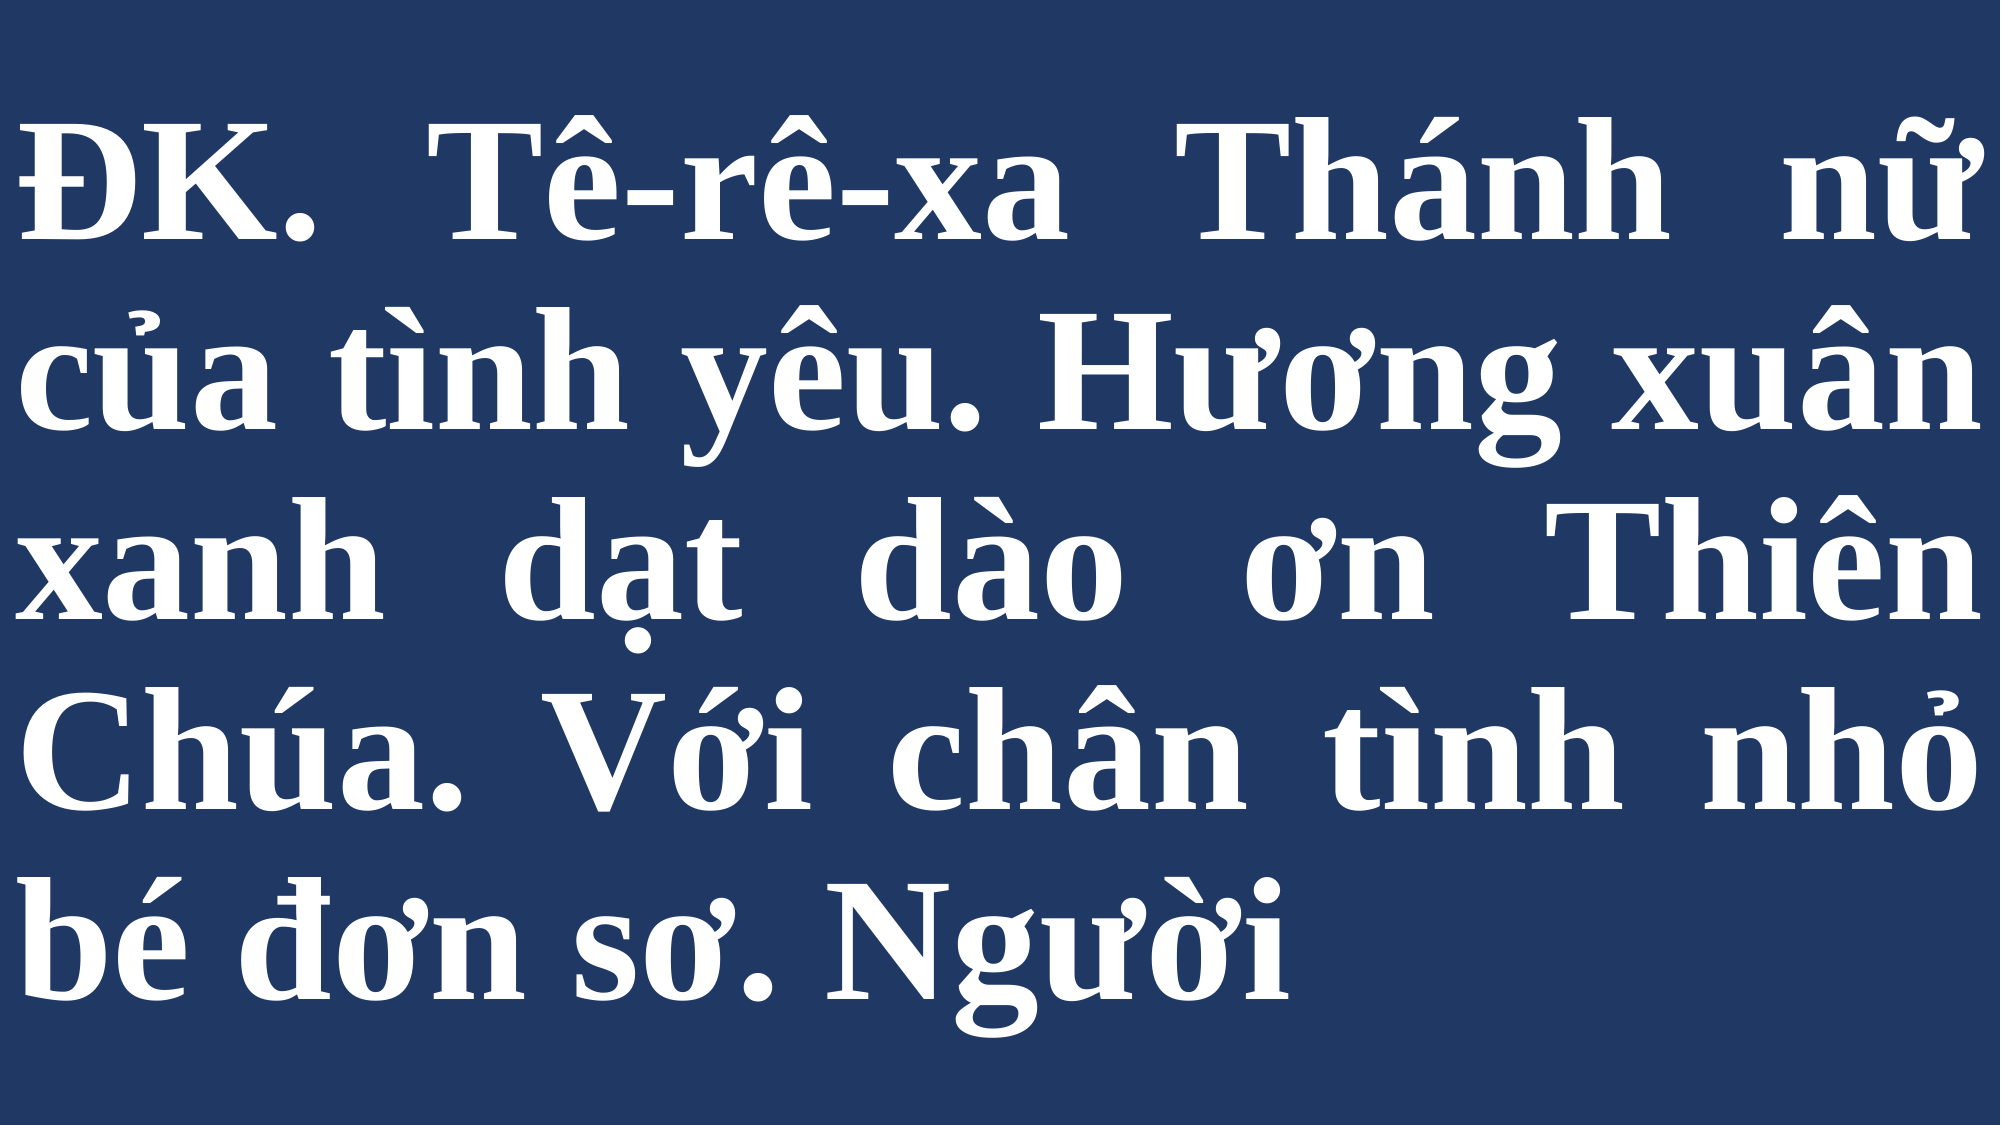

# ĐK. Tê-rê-xa Thánh nữ của tình yêu. Hương xuân xanh dạt dào ơn Thiên Chúa. Với chân tình nhỏ bé đơn sơ. Người